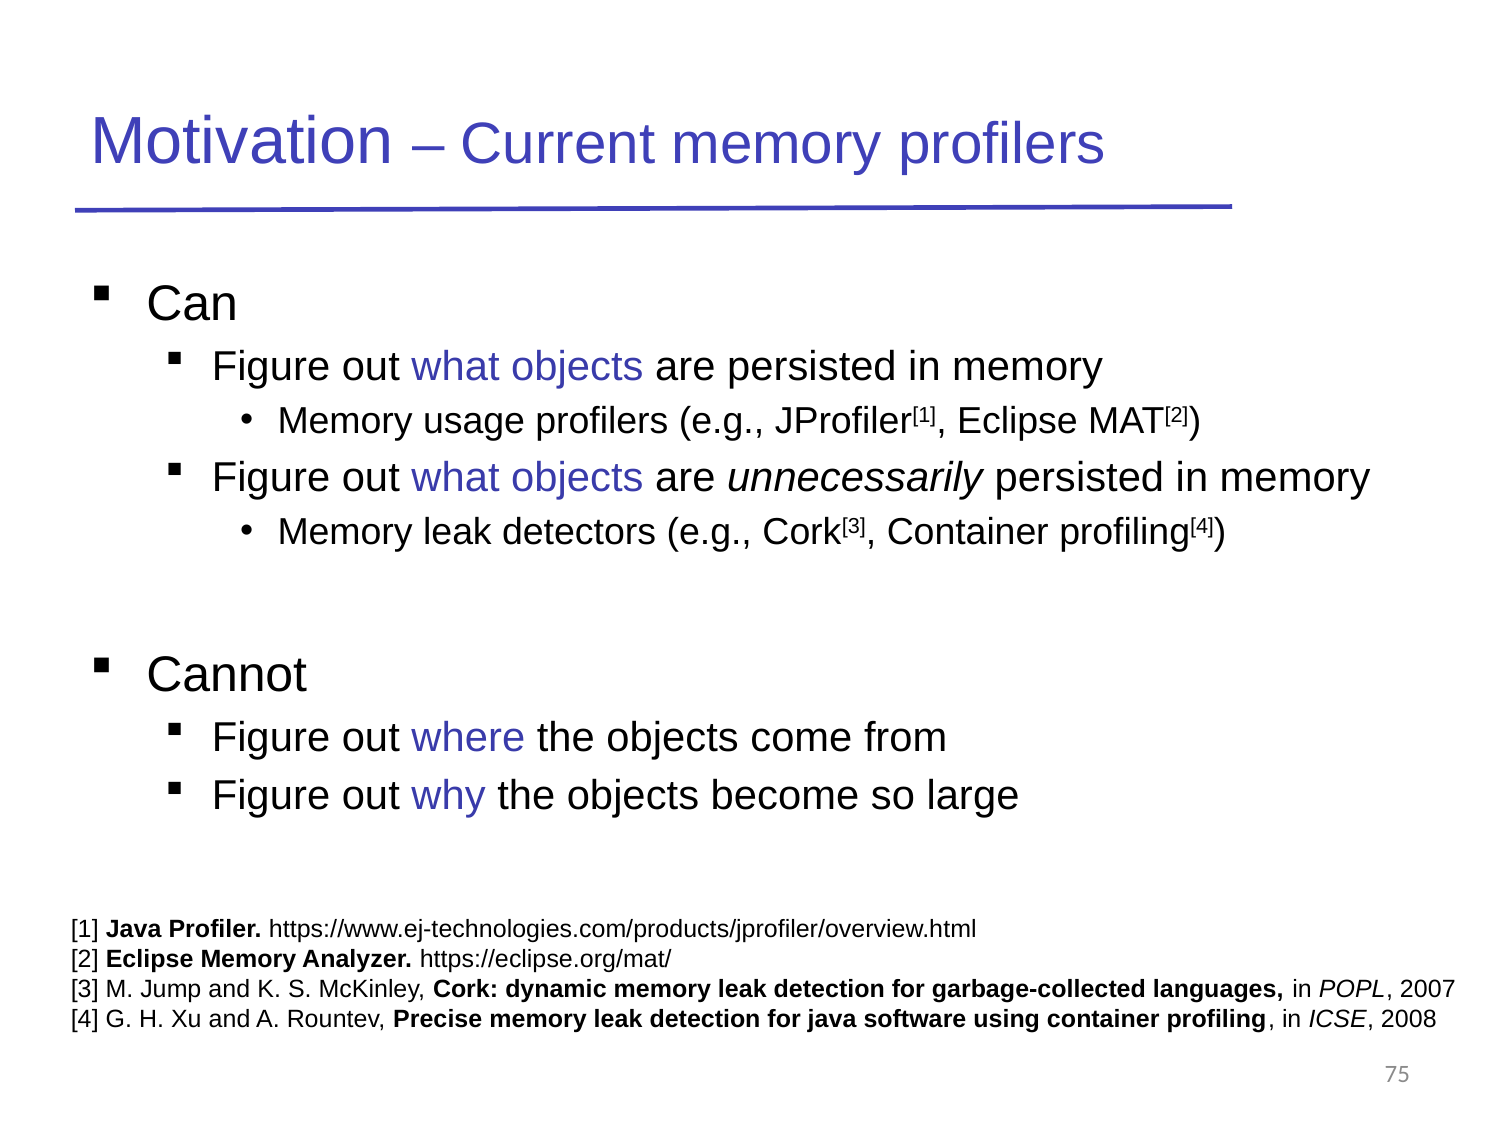

# Motivation – Current memory profilers
Can
Figure out what objects are persisted in memory
Memory usage profilers (e.g., JProfiler[1], Eclipse MAT[2])
Figure out what objects are unnecessarily persisted in memory
Memory leak detectors (e.g., Cork[3], Container profiling[4])

Cannot
Figure out where the objects come from
Figure out why the objects become so large

[1] Java Profiler. https://www.ej-technologies.com/products/jprofiler/overview.html
[2] Eclipse Memory Analyzer. https://eclipse.org/mat/
[3] M. Jump and K. S. McKinley, Cork: dynamic memory leak detection for garbage-collected languages, in POPL, 2007
[4] G. H. Xu and A. Rountev, Precise memory leak detection for java software using container profiling, in ICSE, 2008
75